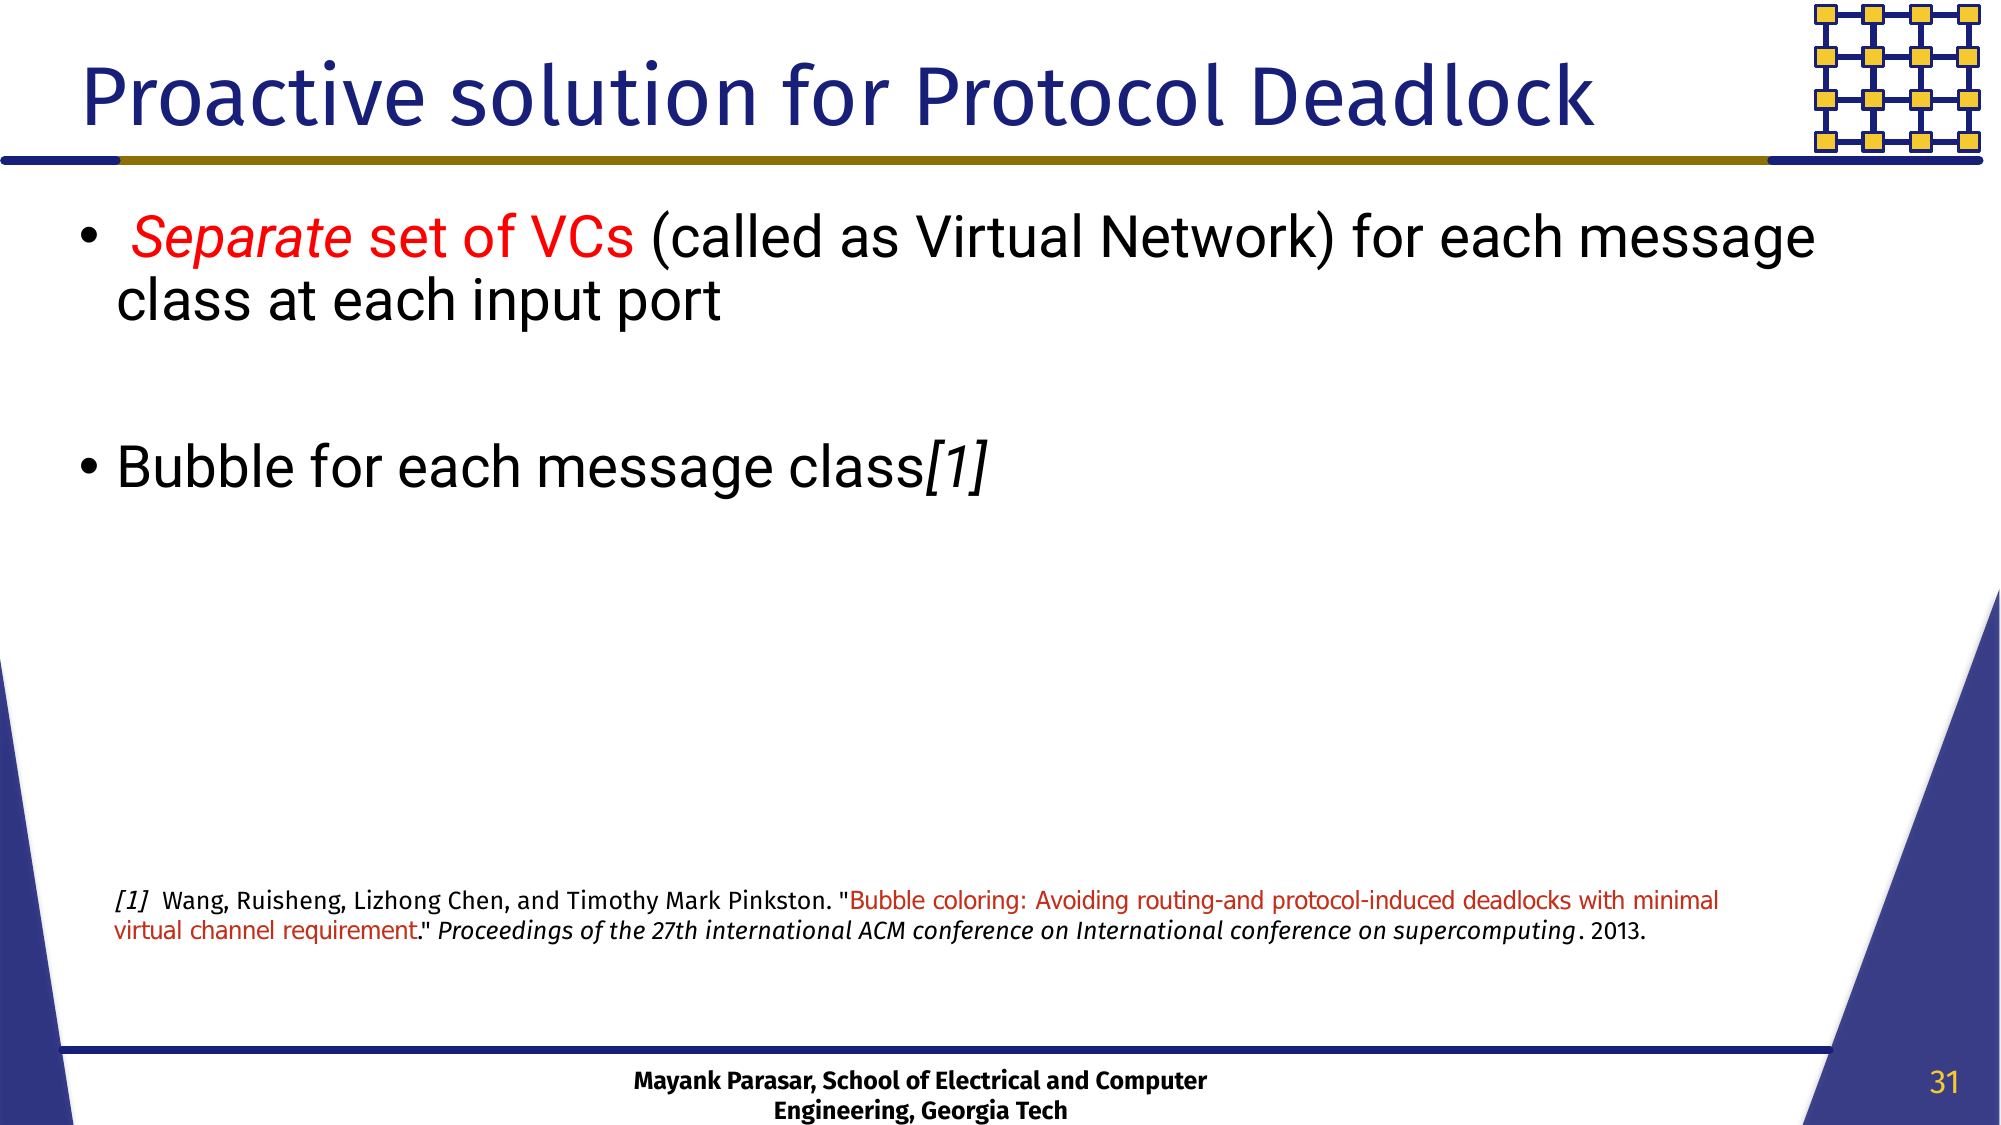

# Proactive solution for Protocol Deadlock
 Separate set of VCs (called as Virtual Network) for each message class at each input port

Bubble for each message class[1]
[1]  Wang, Ruisheng, Lizhong Chen, and Timothy Mark Pinkston. "Bubble coloring: Avoiding routing-and protocol-induced deadlocks with minimal virtual channel requirement." Proceedings of the 27th international ACM conference on International conference on supercomputing. 2013.
31
Mayank Parasar, School of Electrical and Computer Engineering, Georgia Tech